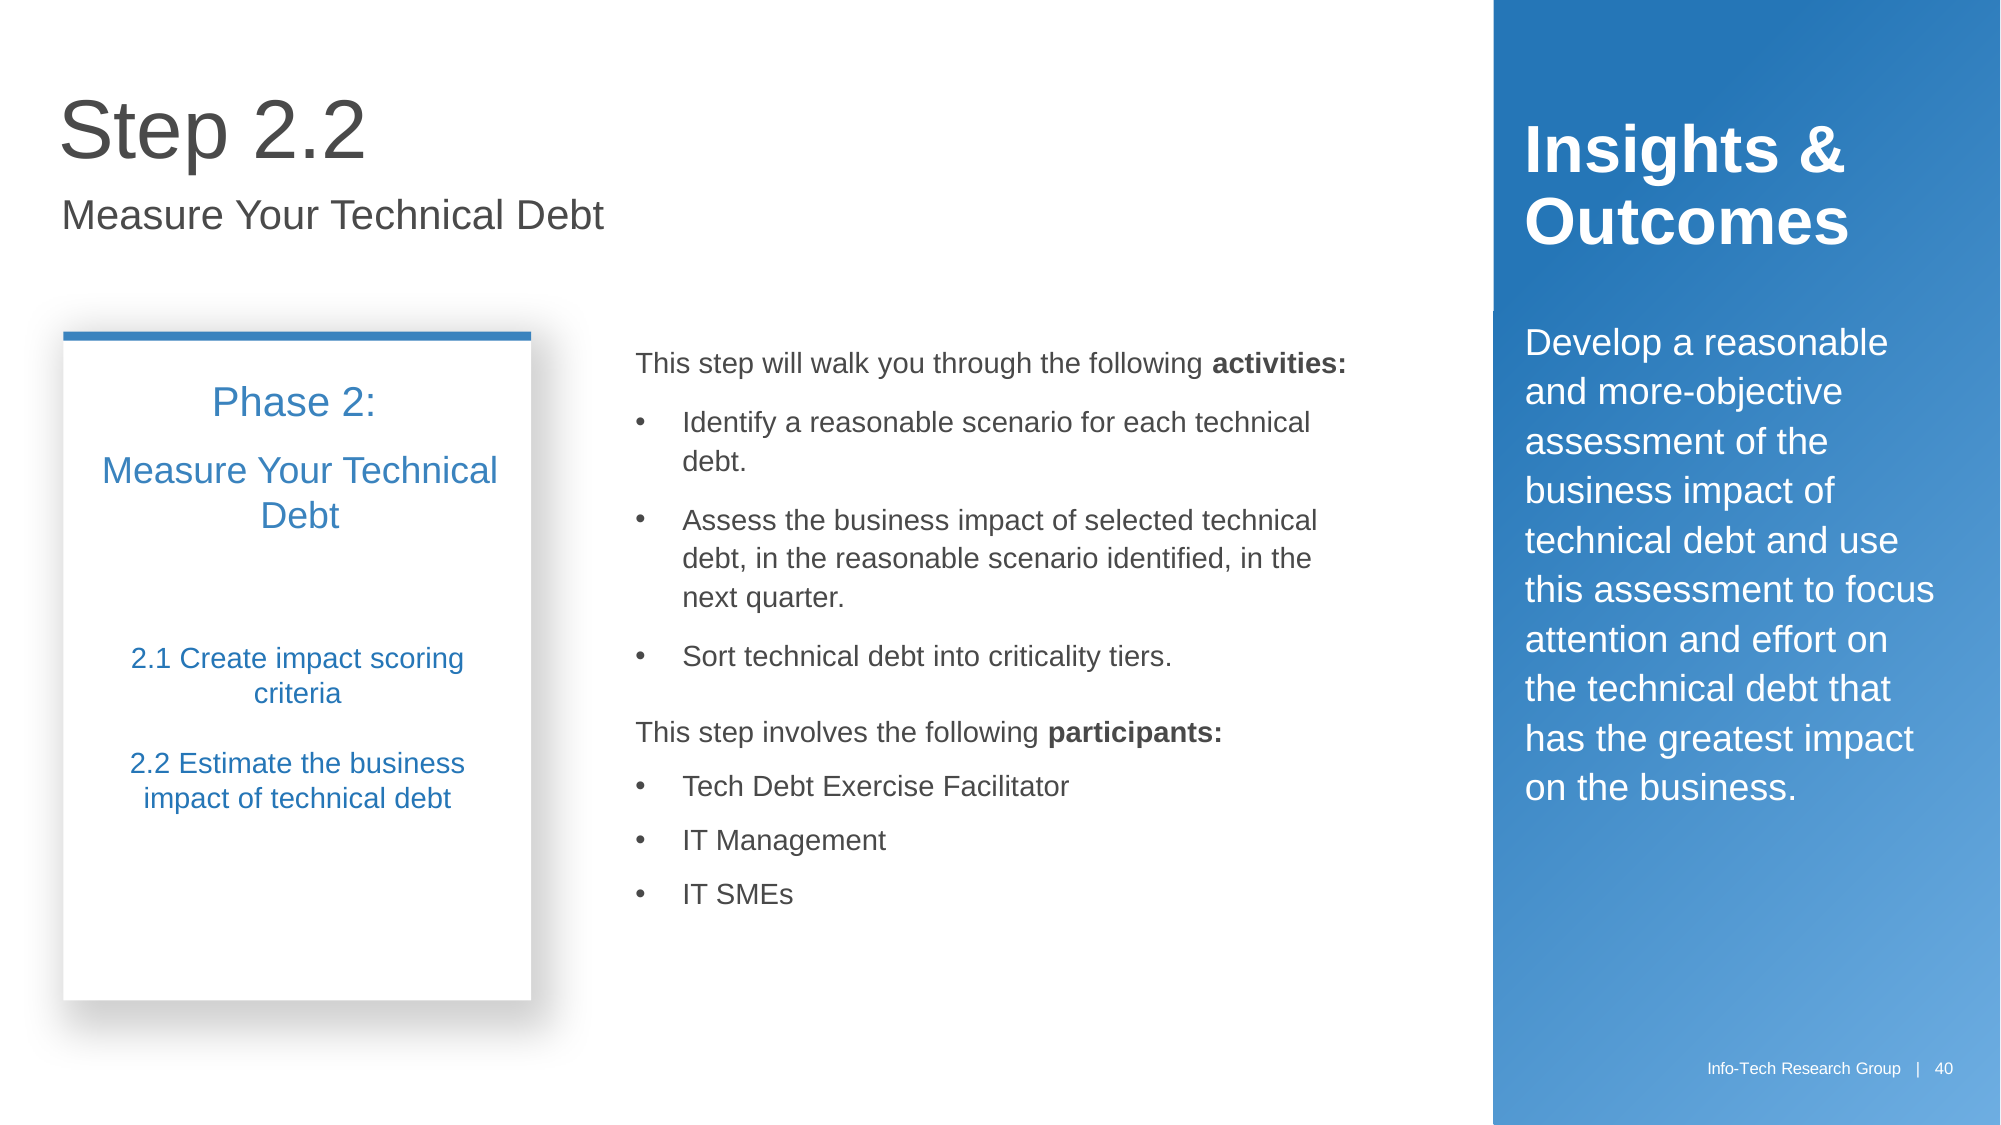

# Step 2.2
Insights & Outcomes
Measure Your Technical Debt
Develop a reasonable and more-objective assessment of the business impact of technical debt and use this assessment to focus attention and effort on the technical debt that has the greatest impact on the business.

Phase 2:
Measure Your Technical Debt
2.1 Create impact scoring criteria

2.2 Estimate the business impact of technical debt
This step will walk you through the following activities:
Identify a reasonable scenario for each technical debt.
Assess the business impact of selected technical debt, in the reasonable scenario identified, in the next quarter.
Sort technical debt into criticality tiers.
This step involves the following participants:
Tech Debt Exercise Facilitator
IT Management
IT SMEs